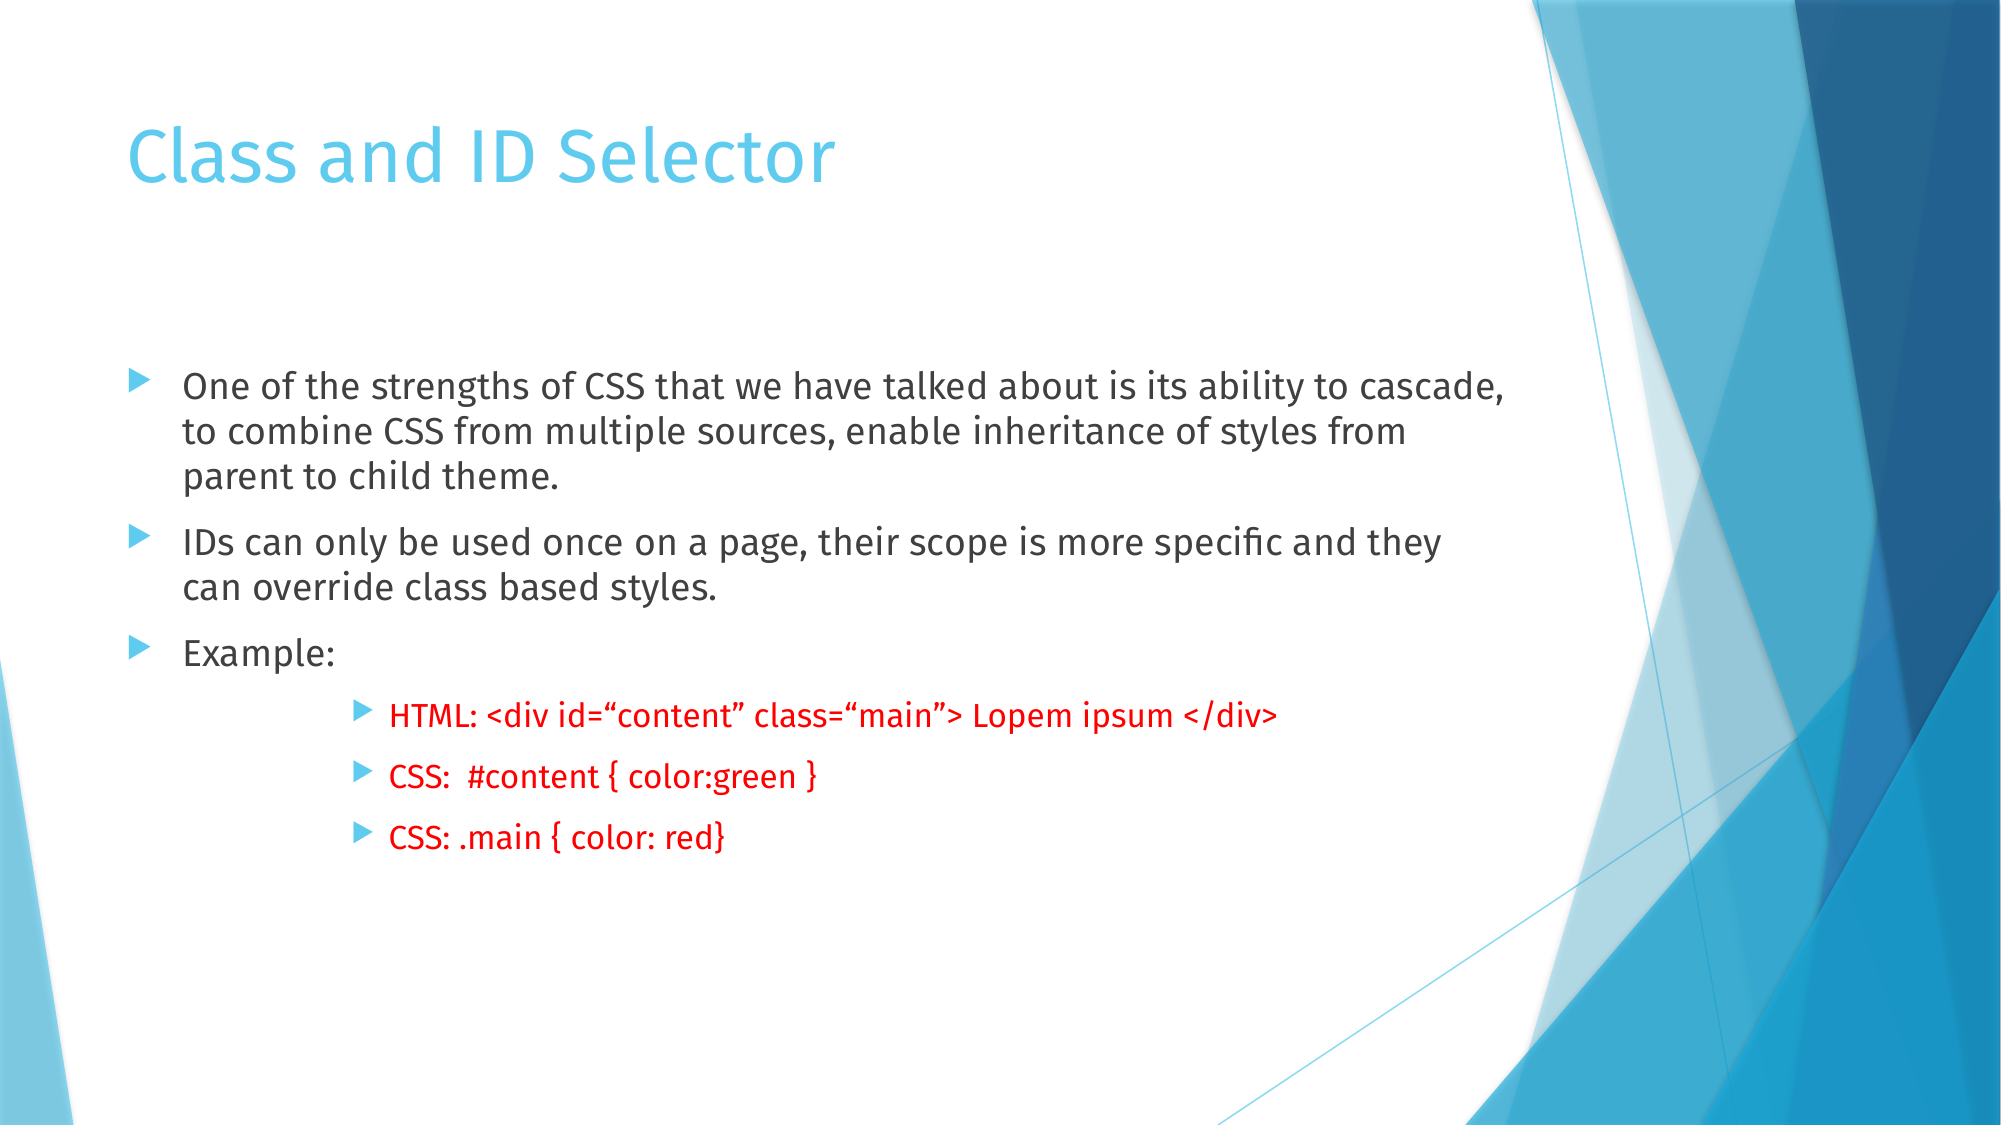

# Class and ID Selector
One of the strengths of CSS that we have talked about is its ability to cascade, to combine CSS from multiple sources, enable inheritance of styles from parent to child theme.
IDs can only be used once on a page, their scope is more specific and they can override class based styles.
Example:
HTML: <div id=“content” class=“main”> Lopem ipsum </div>
CSS:  #content { color:green }
CSS: .main { color: red}